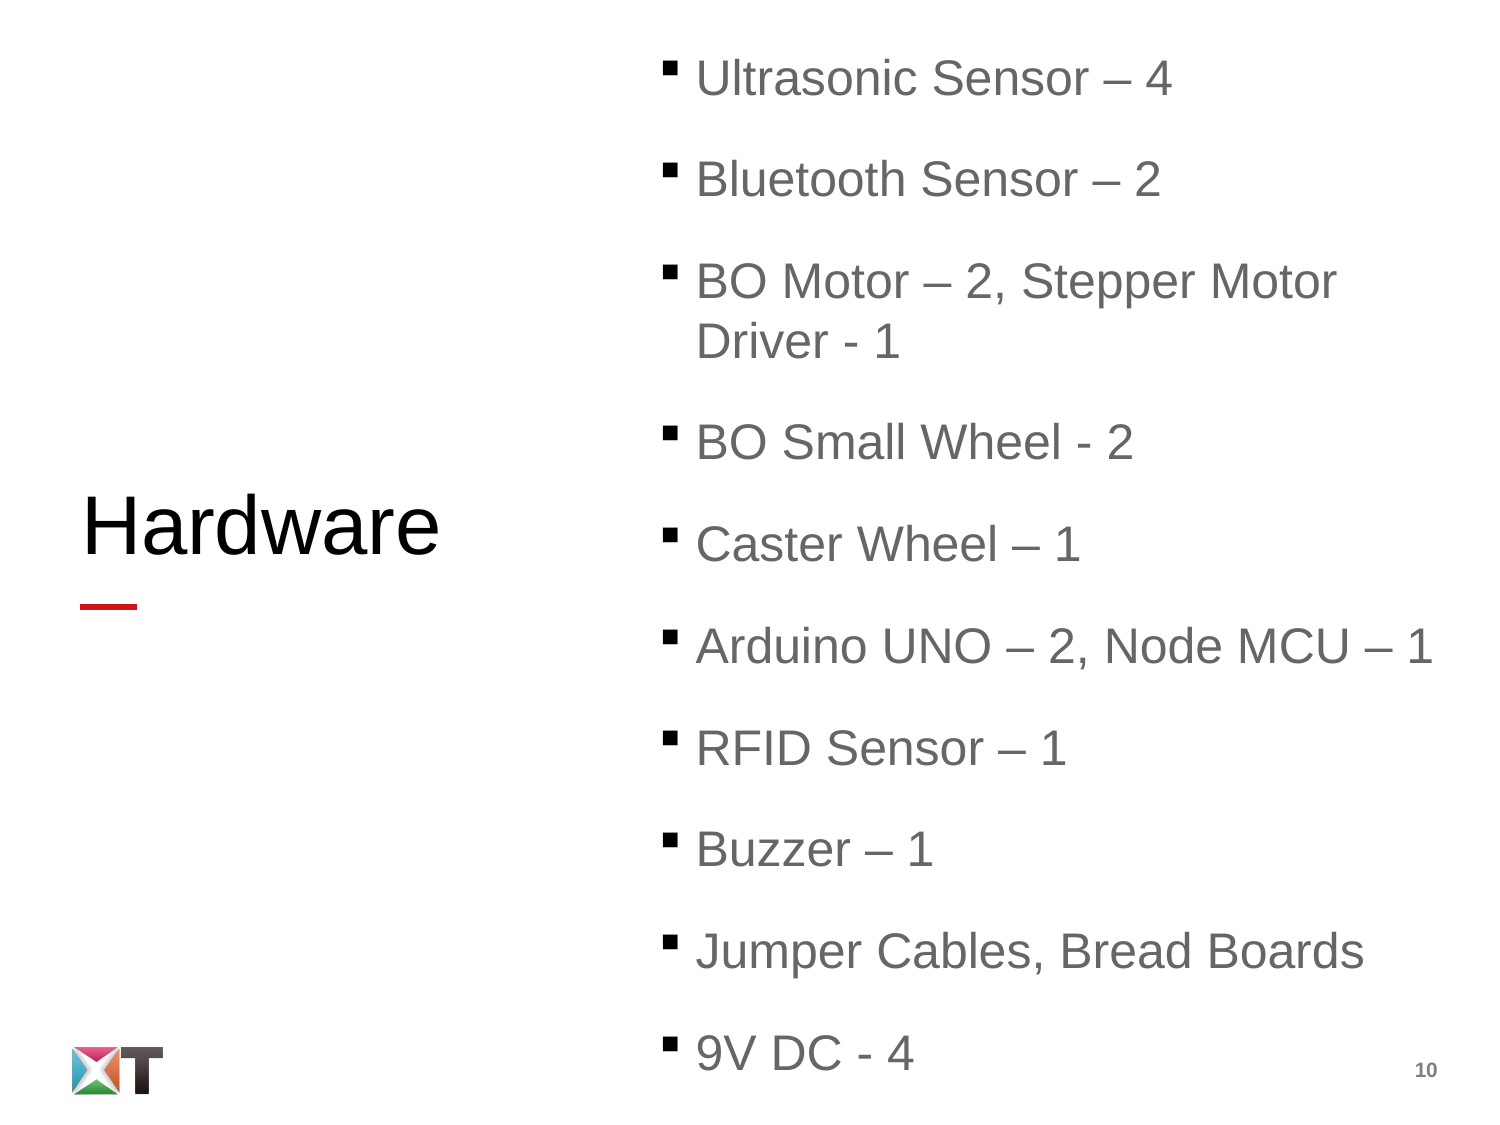

Ultrasonic Sensor – 4
Bluetooth Sensor – 2
BO Motor – 2, Stepper Motor Driver - 1
BO Small Wheel - 2
Caster Wheel – 1
Arduino UNO – 2, Node MCU – 1
RFID Sensor – 1
Buzzer – 1
Jumper Cables, Bread Boards
9V DC - 4
# Hardware